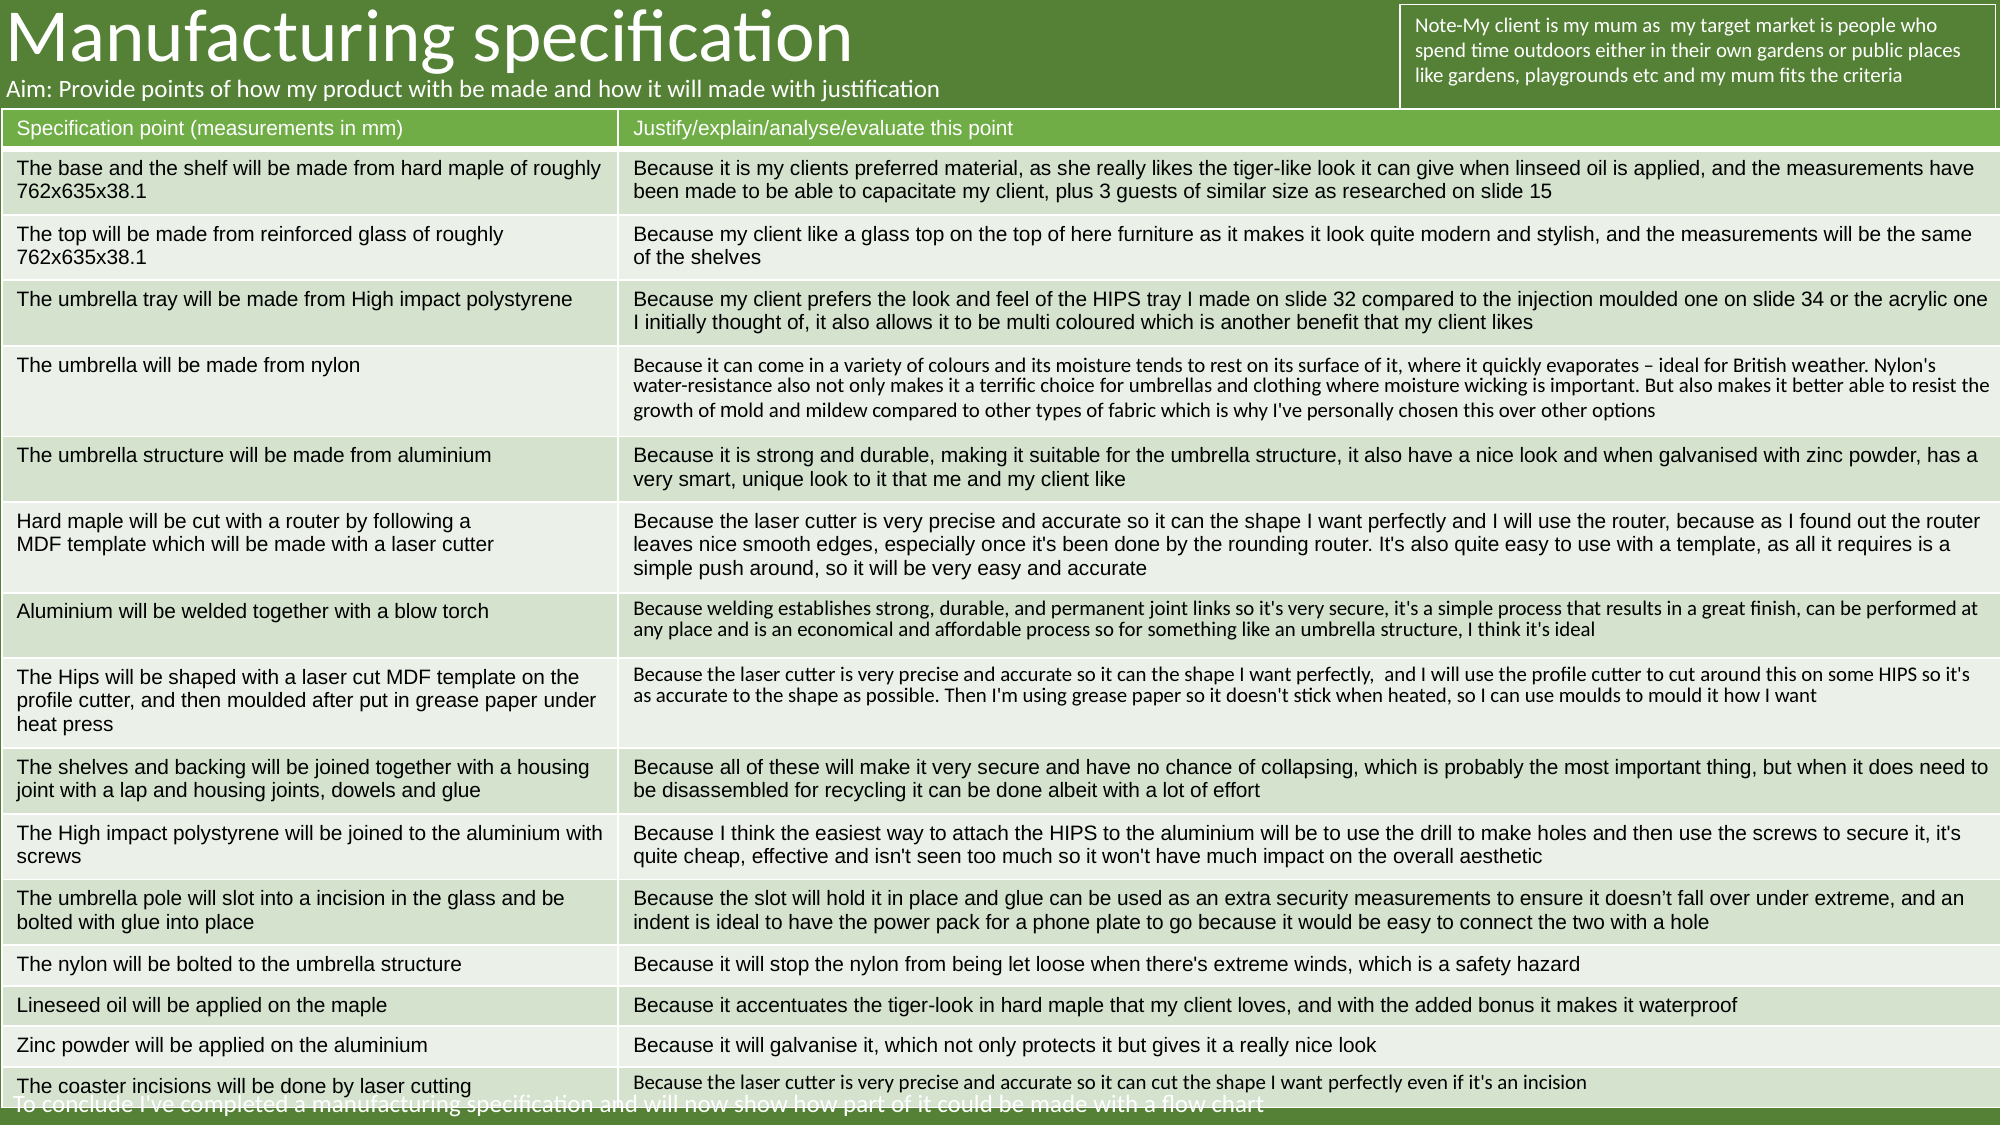

# Manufacturing specification
Note-My client is my mum as  my target market is people who spend time outdoors either in their own gardens or public places like gardens, playgrounds etc and my mum fits the criteria

Aim: Provide points of how my product with be made and how it will made with justification

| Specification point (measurements in mm) | Justify/explain/analyse/evaluate this point |
| --- | --- |
| The base and the shelf will be made from hard maple of roughly 762x635x38.1 | Because it is my clients preferred material, as she really likes the tiger-like look it can give when linseed oil is applied, and the measurements have been made to be able to capacitate my client, plus 3 guests of similar size as researched on slide 15 |
| The top will be made from reinforced glass of roughly 762x635x38.1 | Because my client like a glass top on the top of here furniture as it makes it look quite modern and stylish, and the measurements will be the same of the shelves |
| The umbrella tray will be made from High impact polystyrene | Because my client prefers the look and feel of the HIPS tray I made on slide 32 compared to the injection moulded one on slide 34 or the acrylic one I initially thought of, it also allows it to be multi coloured which is another benefit that my client likes |
| The umbrella will be made from nylon | Because it can come in a variety of colours and its moisture tends to rest on its surface of it, where it quickly evaporates – ideal for British weather. Nylon's water-resistance also not only makes it a terrific choice for umbrellas and clothing where moisture wicking is important. But also makes it better able to resist the growth of mold and mildew compared to other types of fabric which is why I've personally chosen this over other options |
| The umbrella structure will be made from aluminium | Because it is strong and durable, making it suitable for the umbrella structure, it also have a nice look and when galvanised with zinc powder, has a very smart, unique look to it that me and my client like |
| Hard maple will be cut with a router by following a MDF template which will be made with a laser cutter | Because the laser cutter is very precise and accurate so it can the shape I want perfectly and I will use the router, because as I found out the router leaves nice smooth edges, especially once it's been done by the rounding router. It's also quite easy to use with a template, as all it requires is a simple push around, so it will be very easy and accurate |
| Aluminium will be welded together with a blow torch | Because welding establishes strong, durable, and permanent joint links so it's very secure, it's a simple process that results in a great finish, can be performed at any place and is an economical and affordable process so for something like an umbrella structure, I think it's ideal |
| The Hips will be shaped with a laser cut MDF template on the profile cutter, and then moulded after put in grease paper under heat press | Because the laser cutter is very precise and accurate so it can the shape I want perfectly,  and I will use the profile cutter to cut around this on some HIPS so it's as accurate to the shape as possible. Then I'm using grease paper so it doesn't stick when heated, so I can use moulds to mould it how I want |
| The shelves and backing will be joined together with a housing joint with a lap and housing joints, dowels and glue | Because all of these will make it very secure and have no chance of collapsing, which is probably the most important thing, but when it does need to be disassembled for recycling it can be done albeit with a lot of effort |
| The High impact polystyrene will be joined to the aluminium with screws | Because I think the easiest way to attach the HIPS to the aluminium will be to use the drill to make holes and then use the screws to secure it, it's quite cheap, effective and isn't seen too much so it won't have much impact on the overall aesthetic |
| The umbrella pole will slot into a incision in the glass and be bolted with glue into place | Because the slot will hold it in place and glue can be used as an extra security measurements to ensure it doesn’t fall over under extreme, and an indent is ideal to have the power pack for a phone plate to go because it would be easy to connect the two with a hole |
| The nylon will be bolted to the umbrella structure | Because it will stop the nylon from being let loose when there's extreme winds, which is a safety hazard |
| Lineseed oil will be applied on the maple | Because it accentuates the tiger-look in hard maple that my client loves, and with the added bonus it makes it waterproof |
| Zinc powder will be applied on the aluminium | Because it will galvanise it, which not only protects it but gives it a really nice look |
| The coaster incisions will be done by laser cutting | Because the laser cutter is very precise and accurate so it can cut the shape I want perfectly even if it's an incision |
To conclude I've completed a manufacturing specification and will now show how part of it could be made with a flow chart